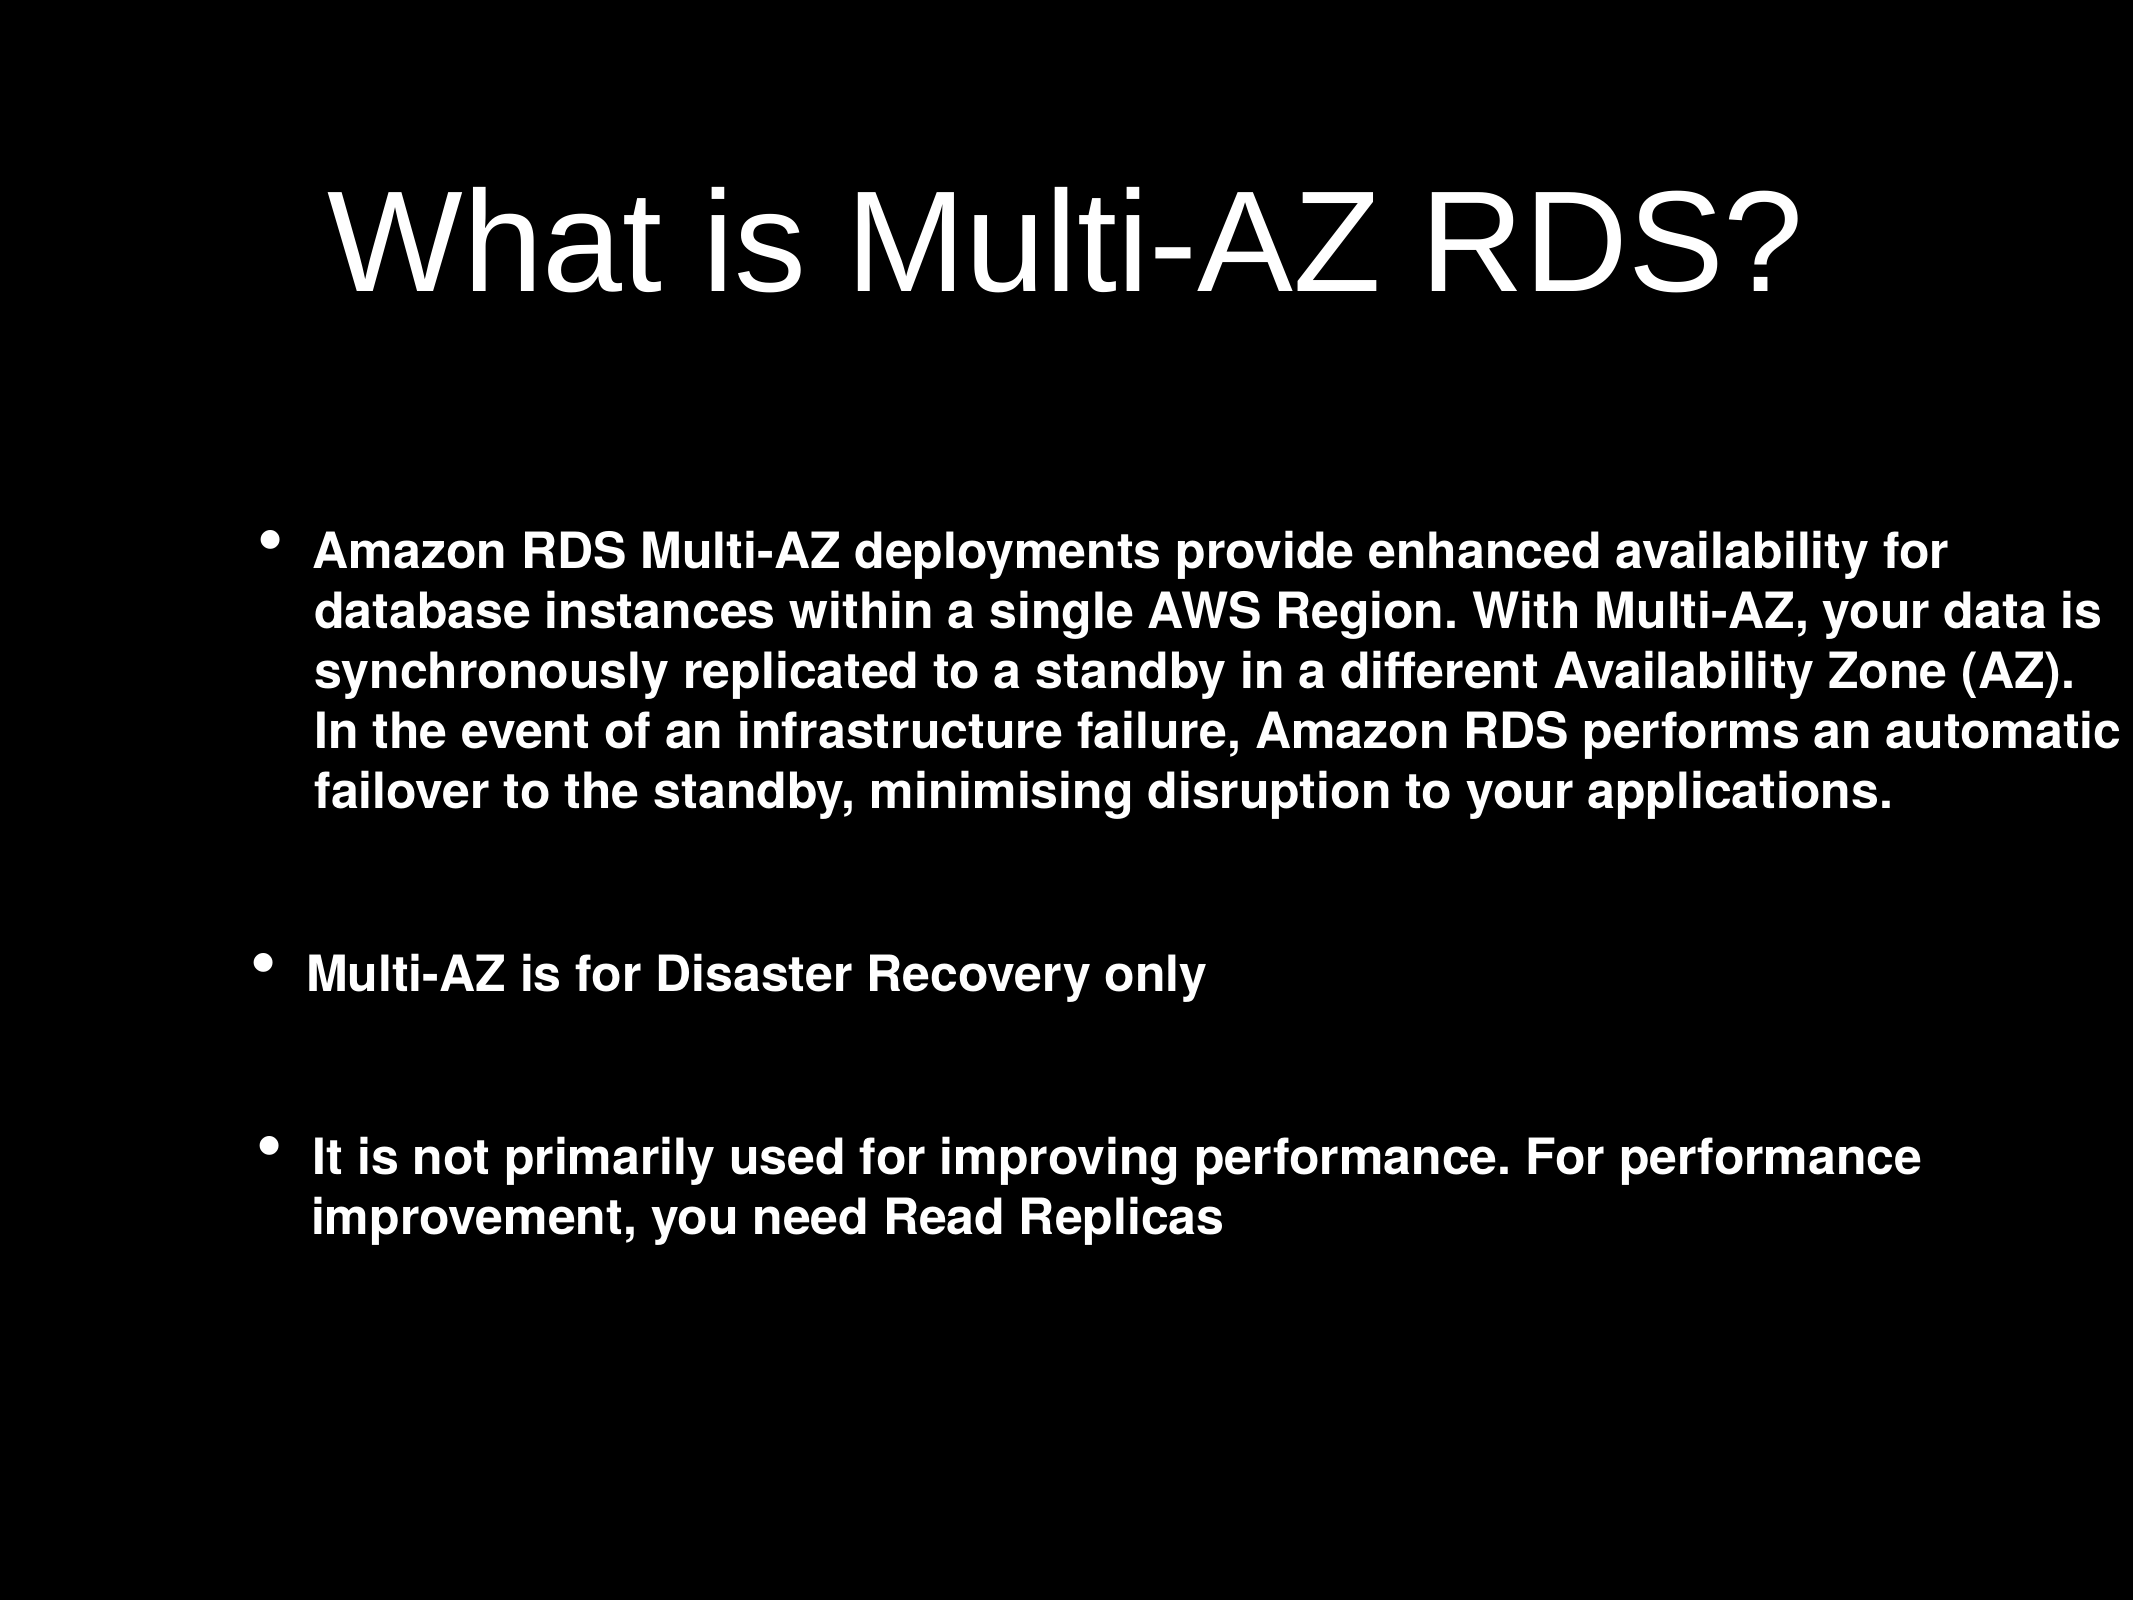

What is Multi-AZ RDS?
Amazon RDS Multi-AZ deployments provide enhanced availability for
    database instances within a single AWS Region. With Multi-AZ, your data is
    synchronously replicated to a standby in a different Availability Zone (AZ).
    In the event of an infrastructure failure, Amazon RDS performs an automatic
    failover to the standby, minimising disruption to your applications.
Multi-AZ is for Disaster Recovery only
It is not primarily used for improving performance. For performance
         improvement, you need Read Replicas